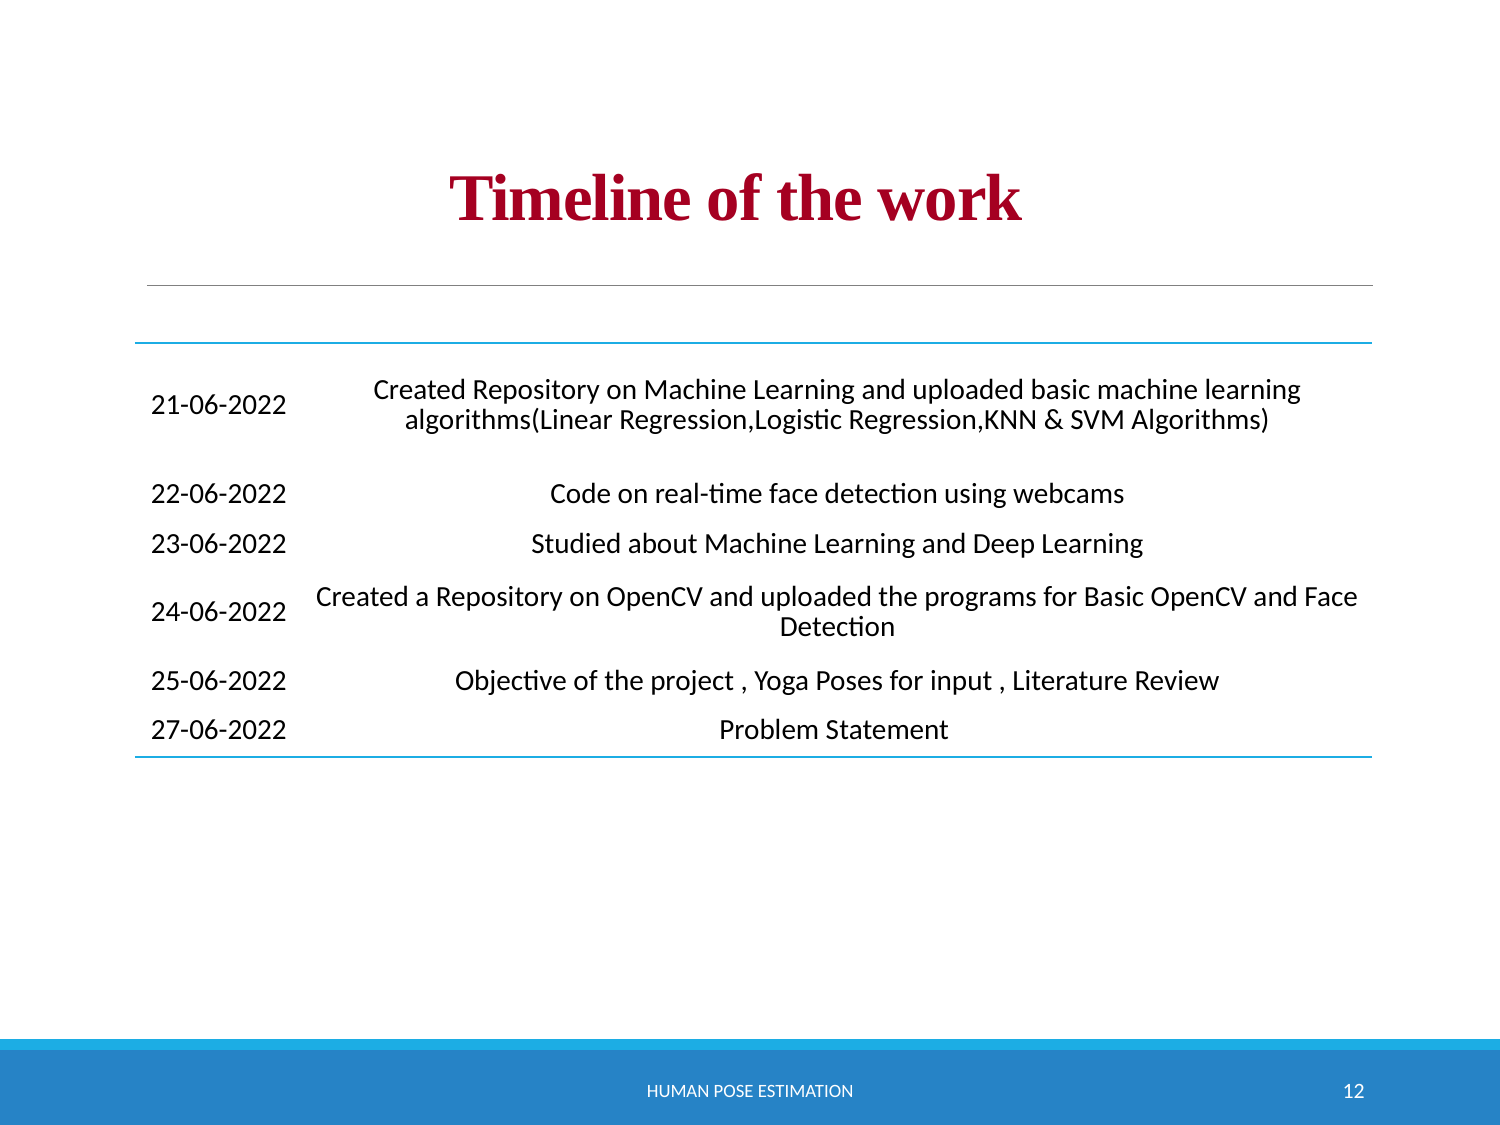

Timeline of the work
| 21-06-2022 | Created Repository on Machine Learning and uploaded basic machine learning algorithms(Linear Regression,Logistic Regression,KNN & SVM Algorithms) |
| --- | --- |
| 22-06-2022 | Code on real-time face detection using webcams |
| 23-06-2022 | Studied about Machine Learning and Deep Learning |
| 24-06-2022 | Created a Repository on OpenCV and uploaded the programs for Basic OpenCV and Face Detection |
| 25-06-2022 | Objective of the project , Yoga Poses for input , Literature Review |
| 27-06-2022 | Problem Statement |
Human Pose Estimation
12